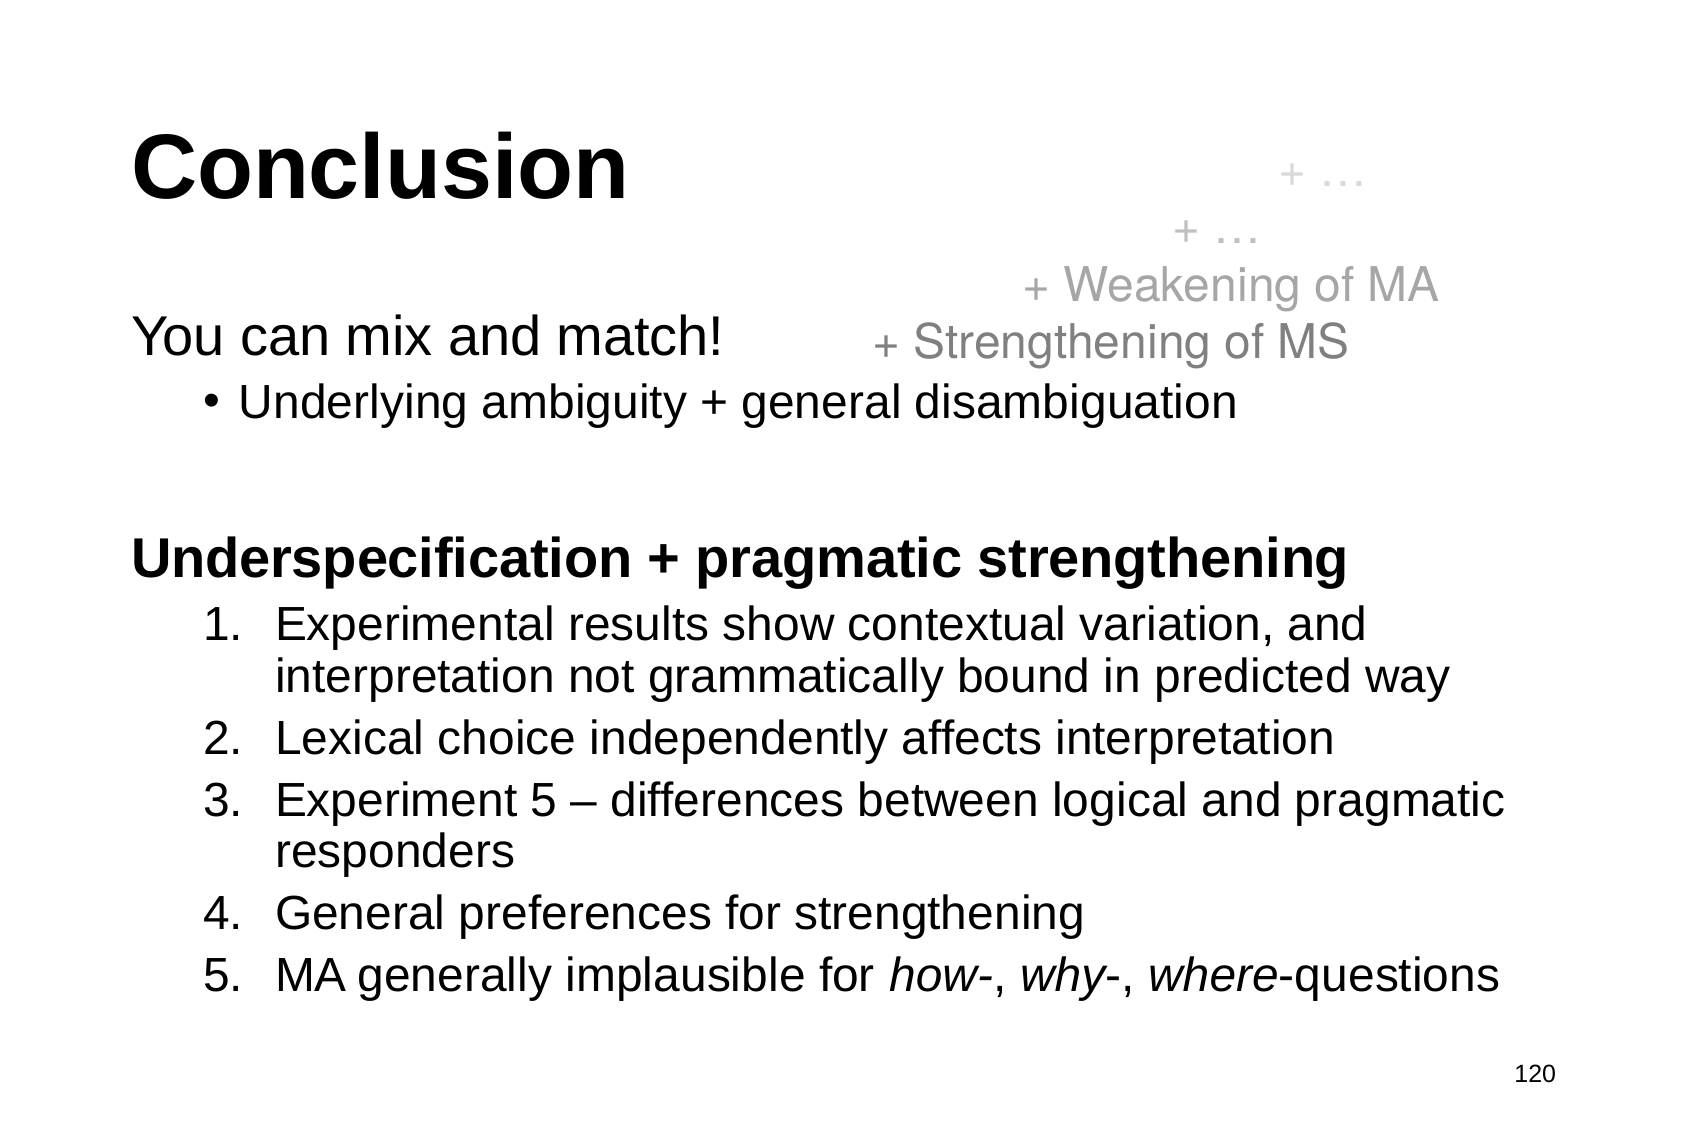

# Conclusion
		        + …
		+ …
	+ Weakening of MA
+ Strengthening of MS
You can mix and match!
Underlying ambiguity + general disambiguation

Underspecification + pragmatic strengthening
Experimental results show contextual variation, and interpretation not grammatically bound in predicted way
Lexical choice independently affects interpretation
Experiment 5 – differences between logical and pragmatic responders
General preferences for strengthening
MA generally implausible for how-, why-, where-questions

120